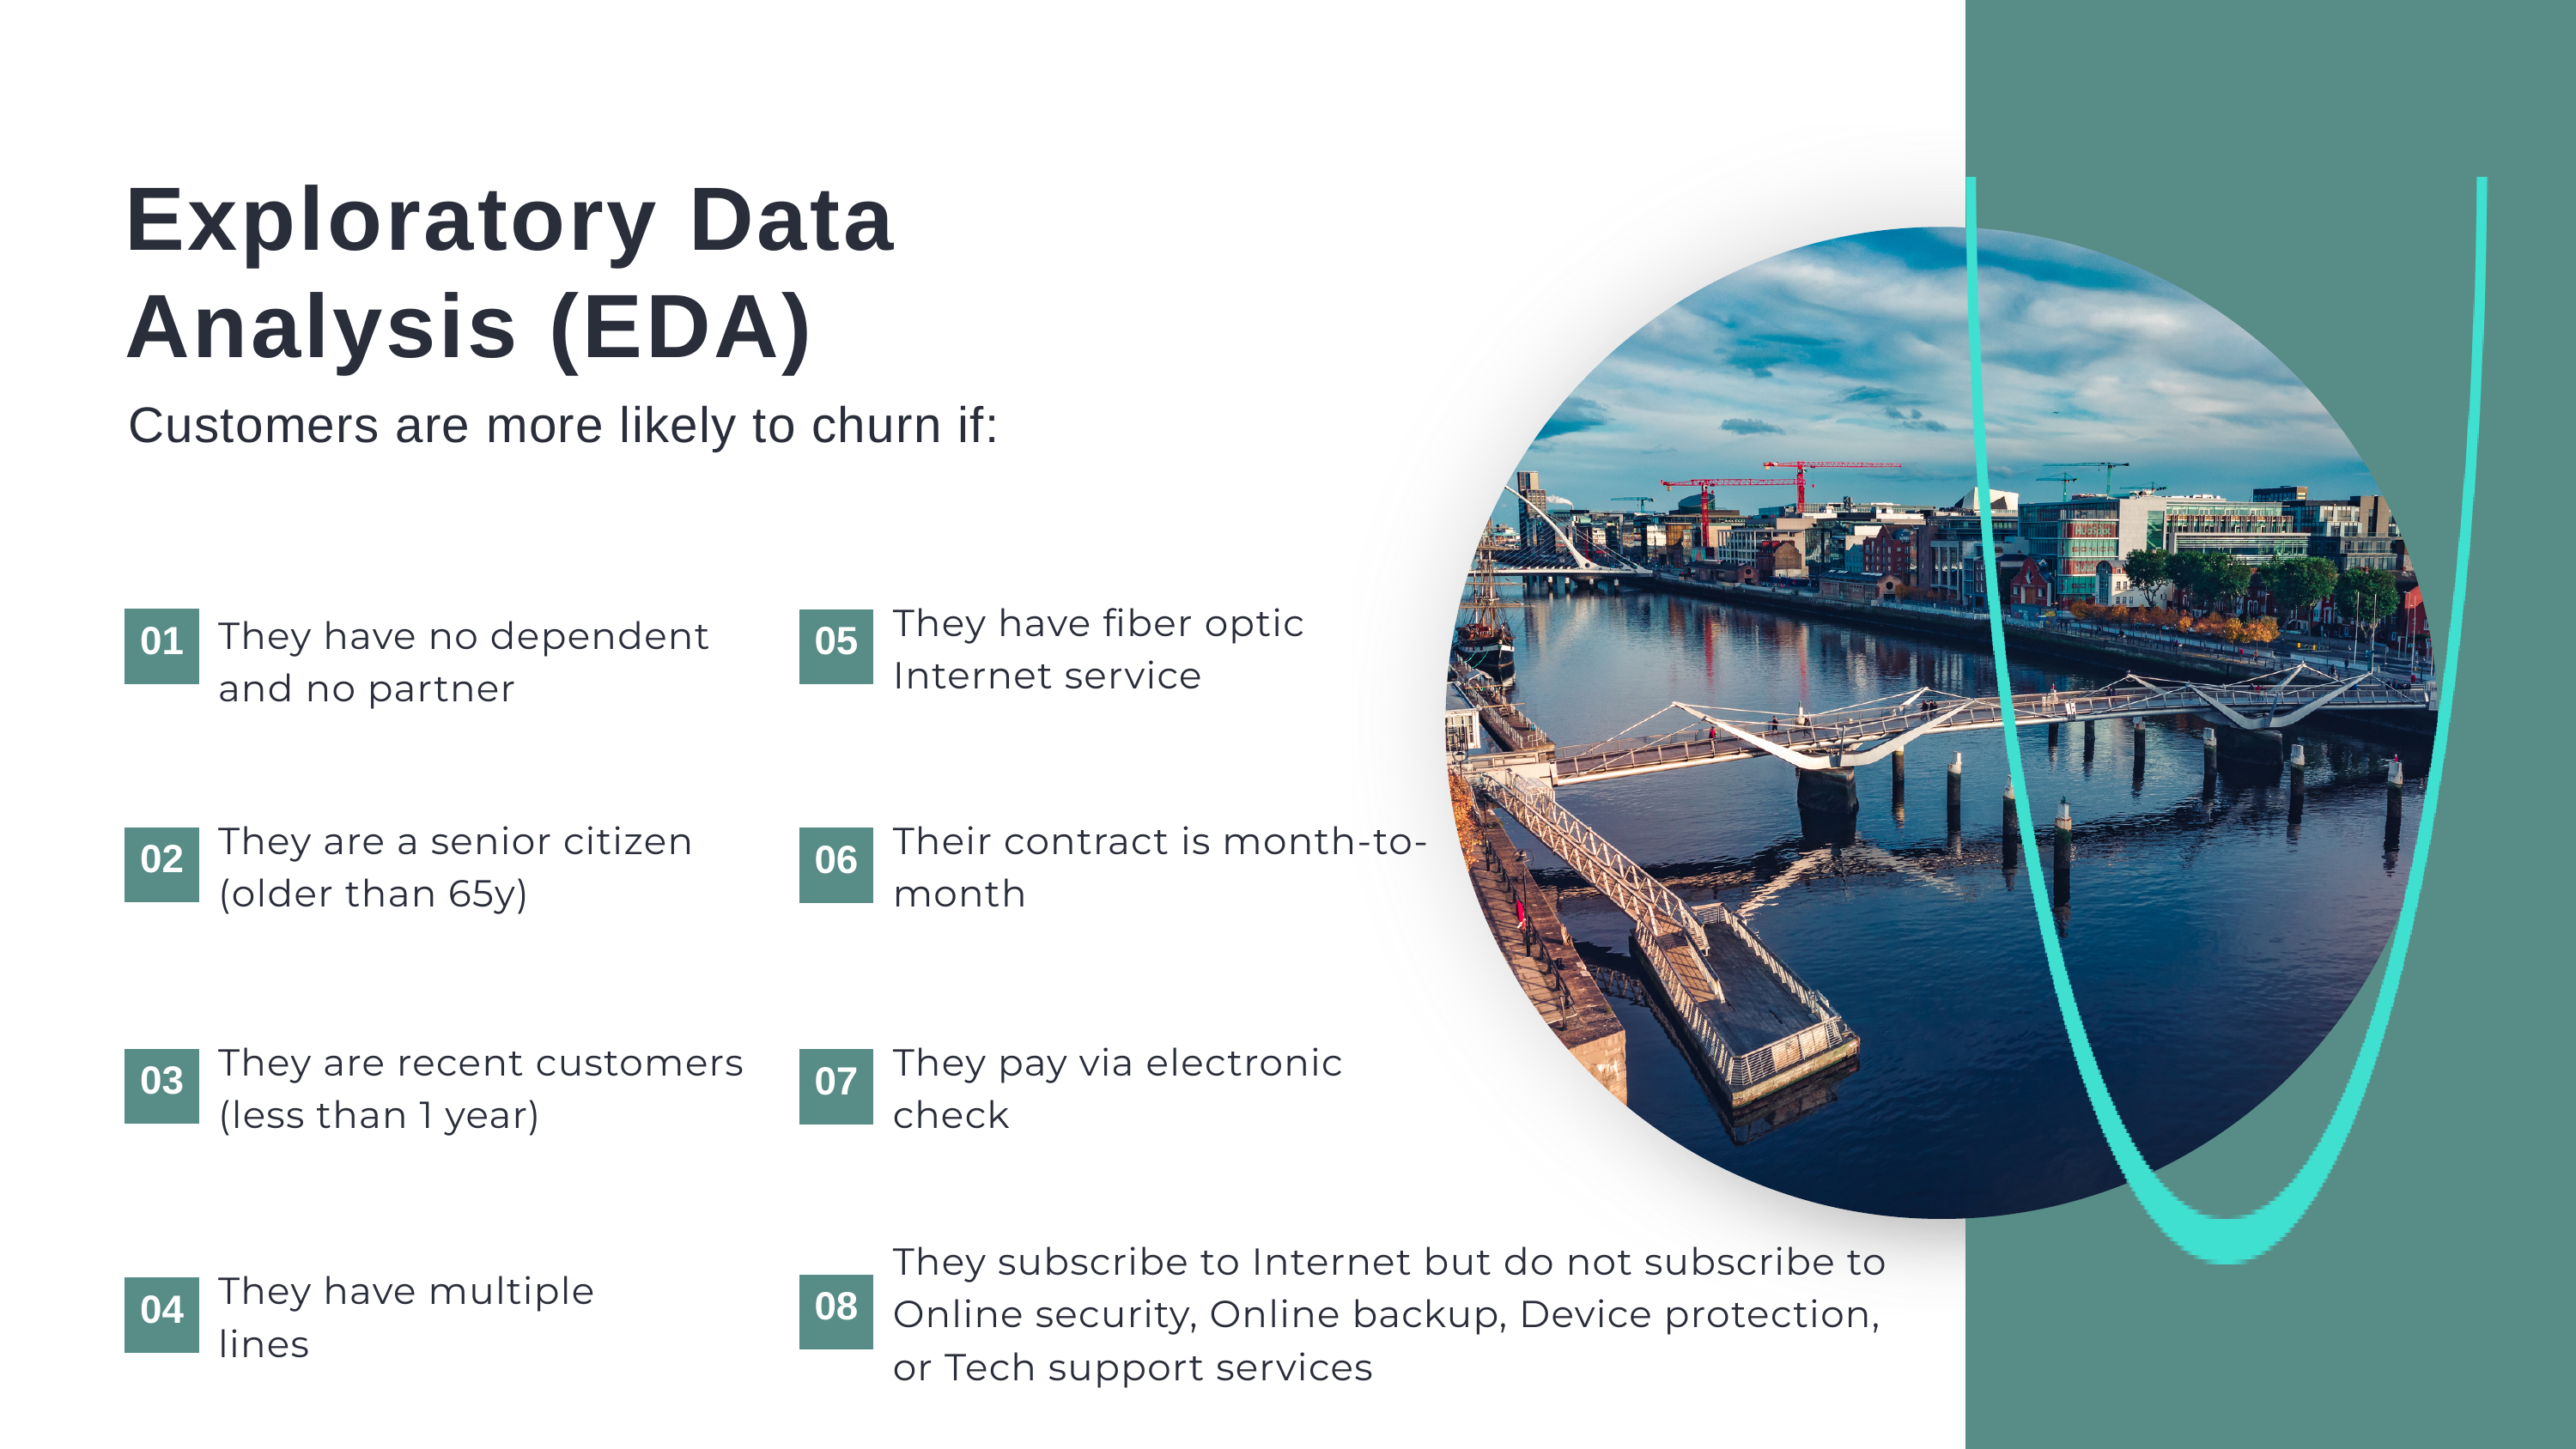

Exploratory Data Analysis (EDA)

Customers are more likely to churn if:

They have fiber optic Internet service
They have no dependent and no partner

01

05
They are a senior citizen (older than 65y)
Their contract is month-to-month

02

06
They are recent customers (less than 1 year)
They pay via electronic check

03

07
They subscribe to Internet but do not subscribe to Online security, Online backup, Device protection, or Tech support services
They have multiple lines

08

04